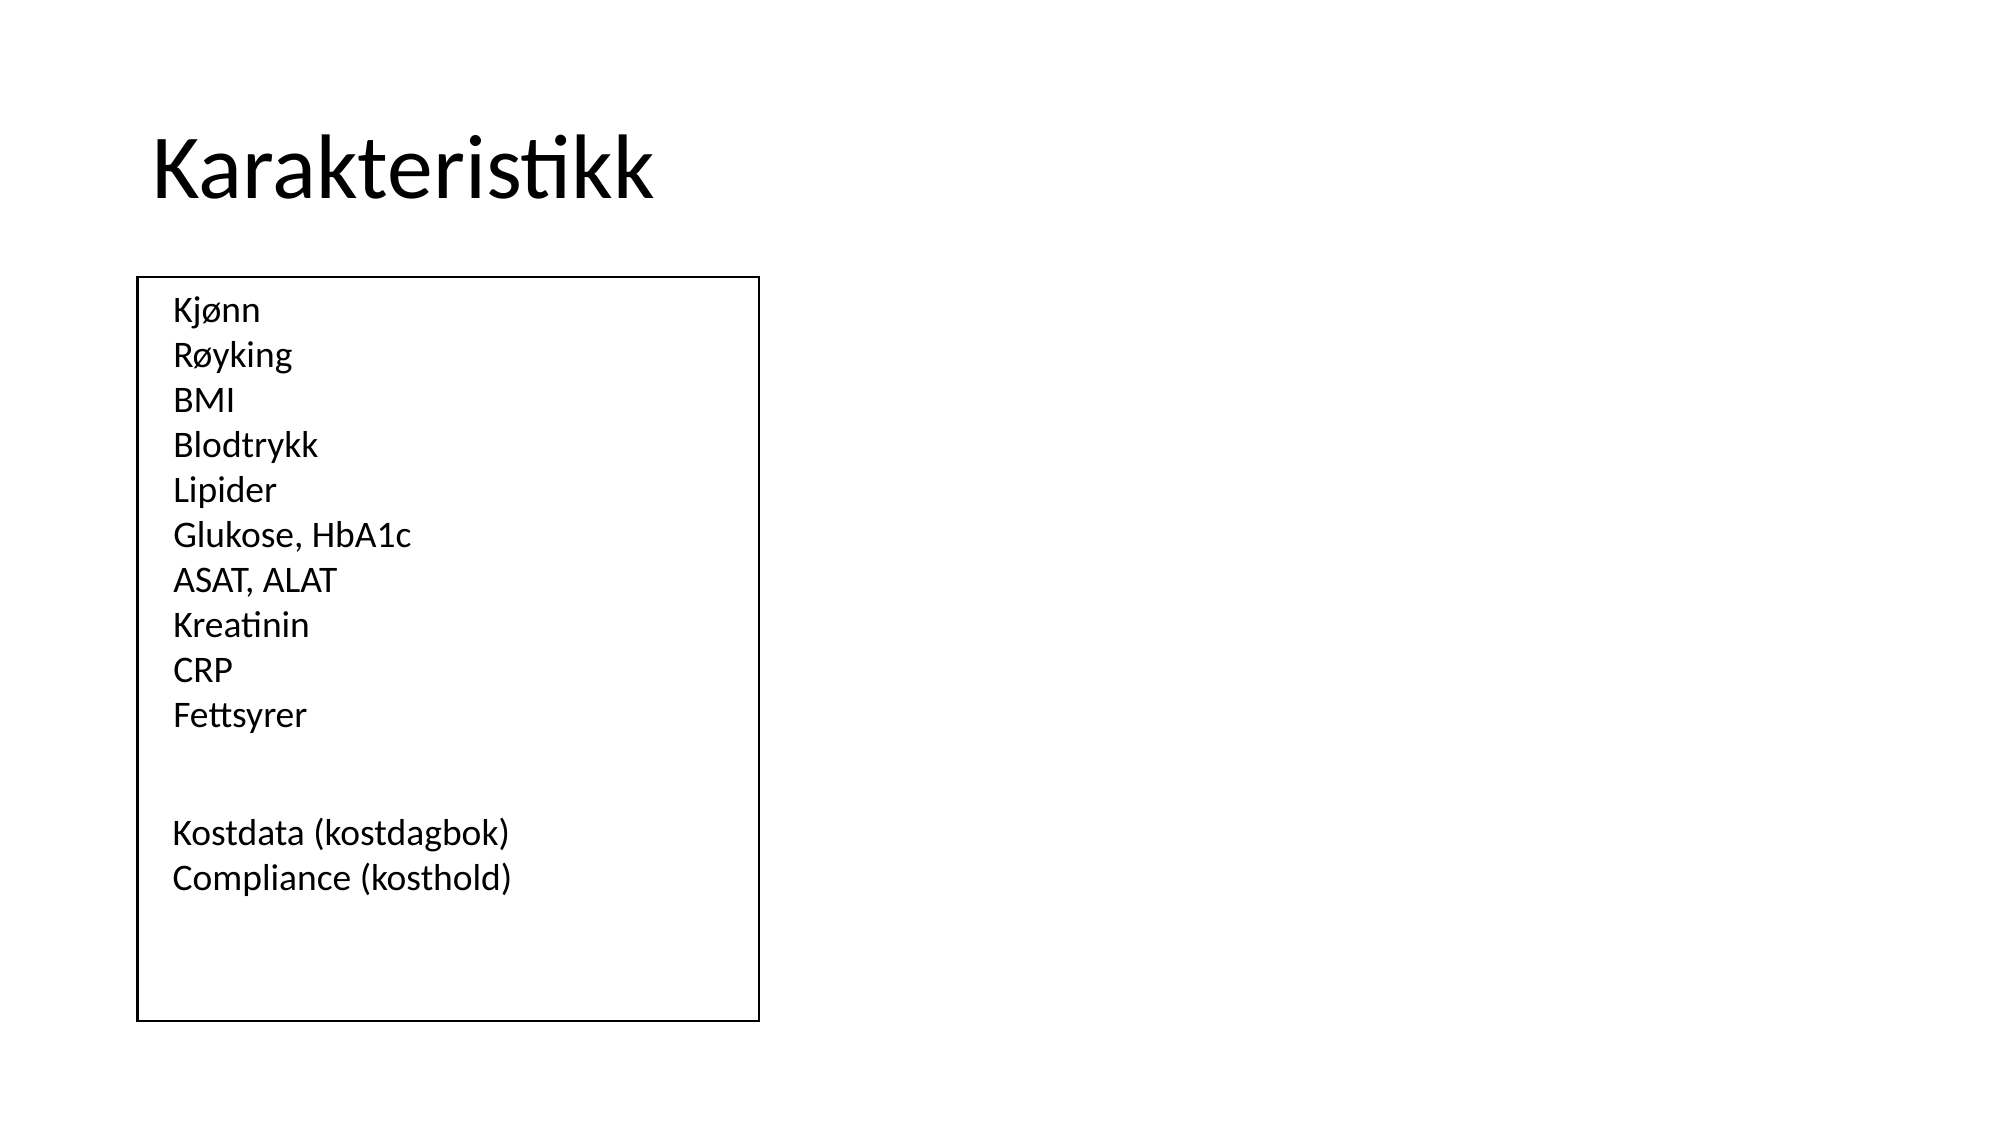

# Karakteristikk

Kjønn
Røyking
BMI
Blodtrykk
Lipider
Glukose, HbA1c
ASAT, ALAT
Kreatinin
CRP
Fettsyrer

Kostdata (kostdagbok)
Compliance (kosthold)